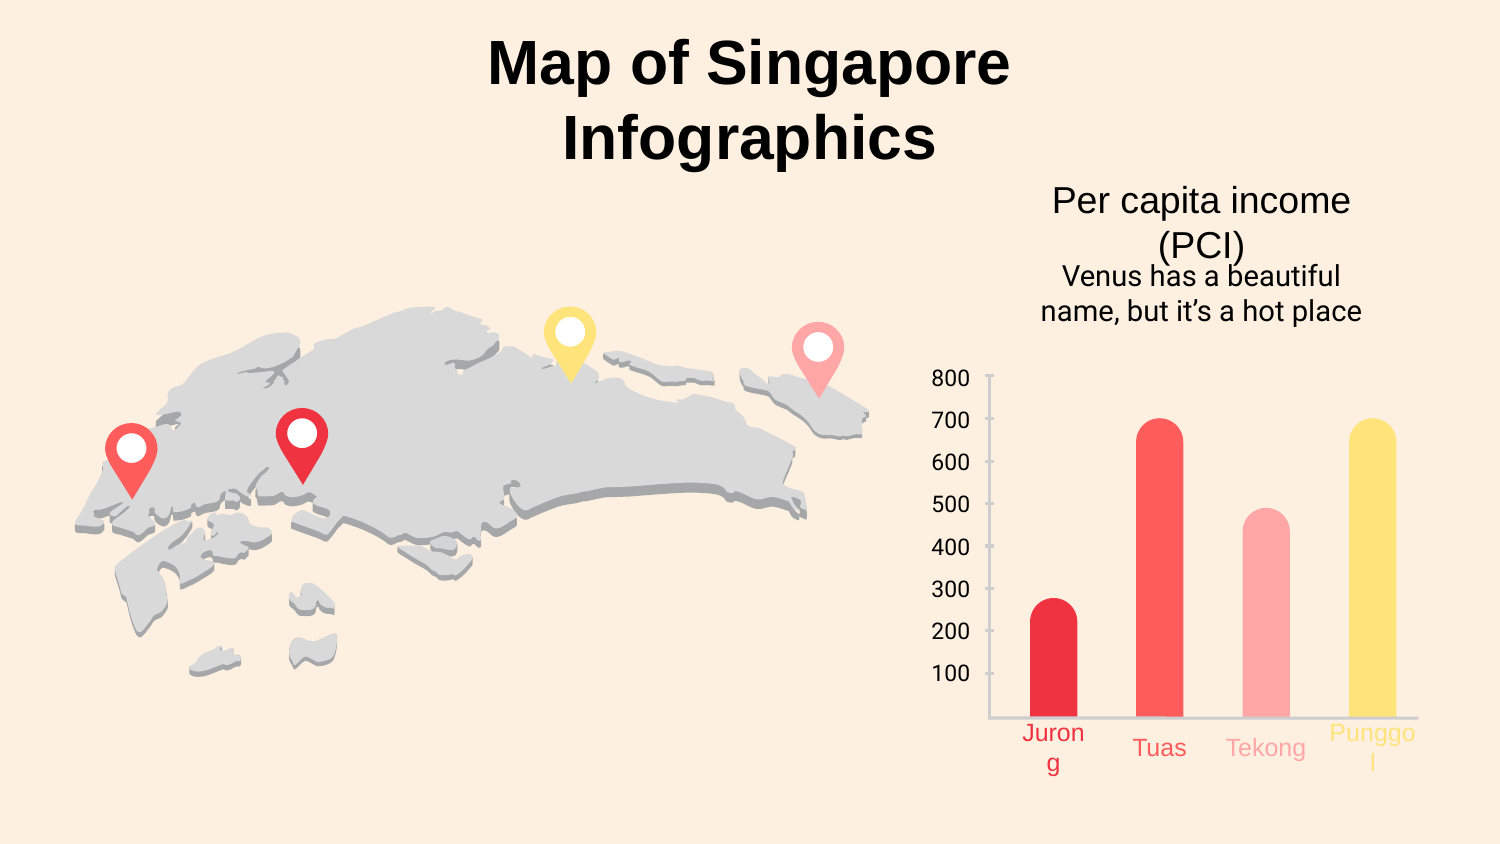

# Map of Singapore Infographics
Per capita income (PCI)
Venus has a beautiful name, but it’s a hot place

800
700

600
500

400
300

200
100
Jurong
Tuas
Punggol
Tekong